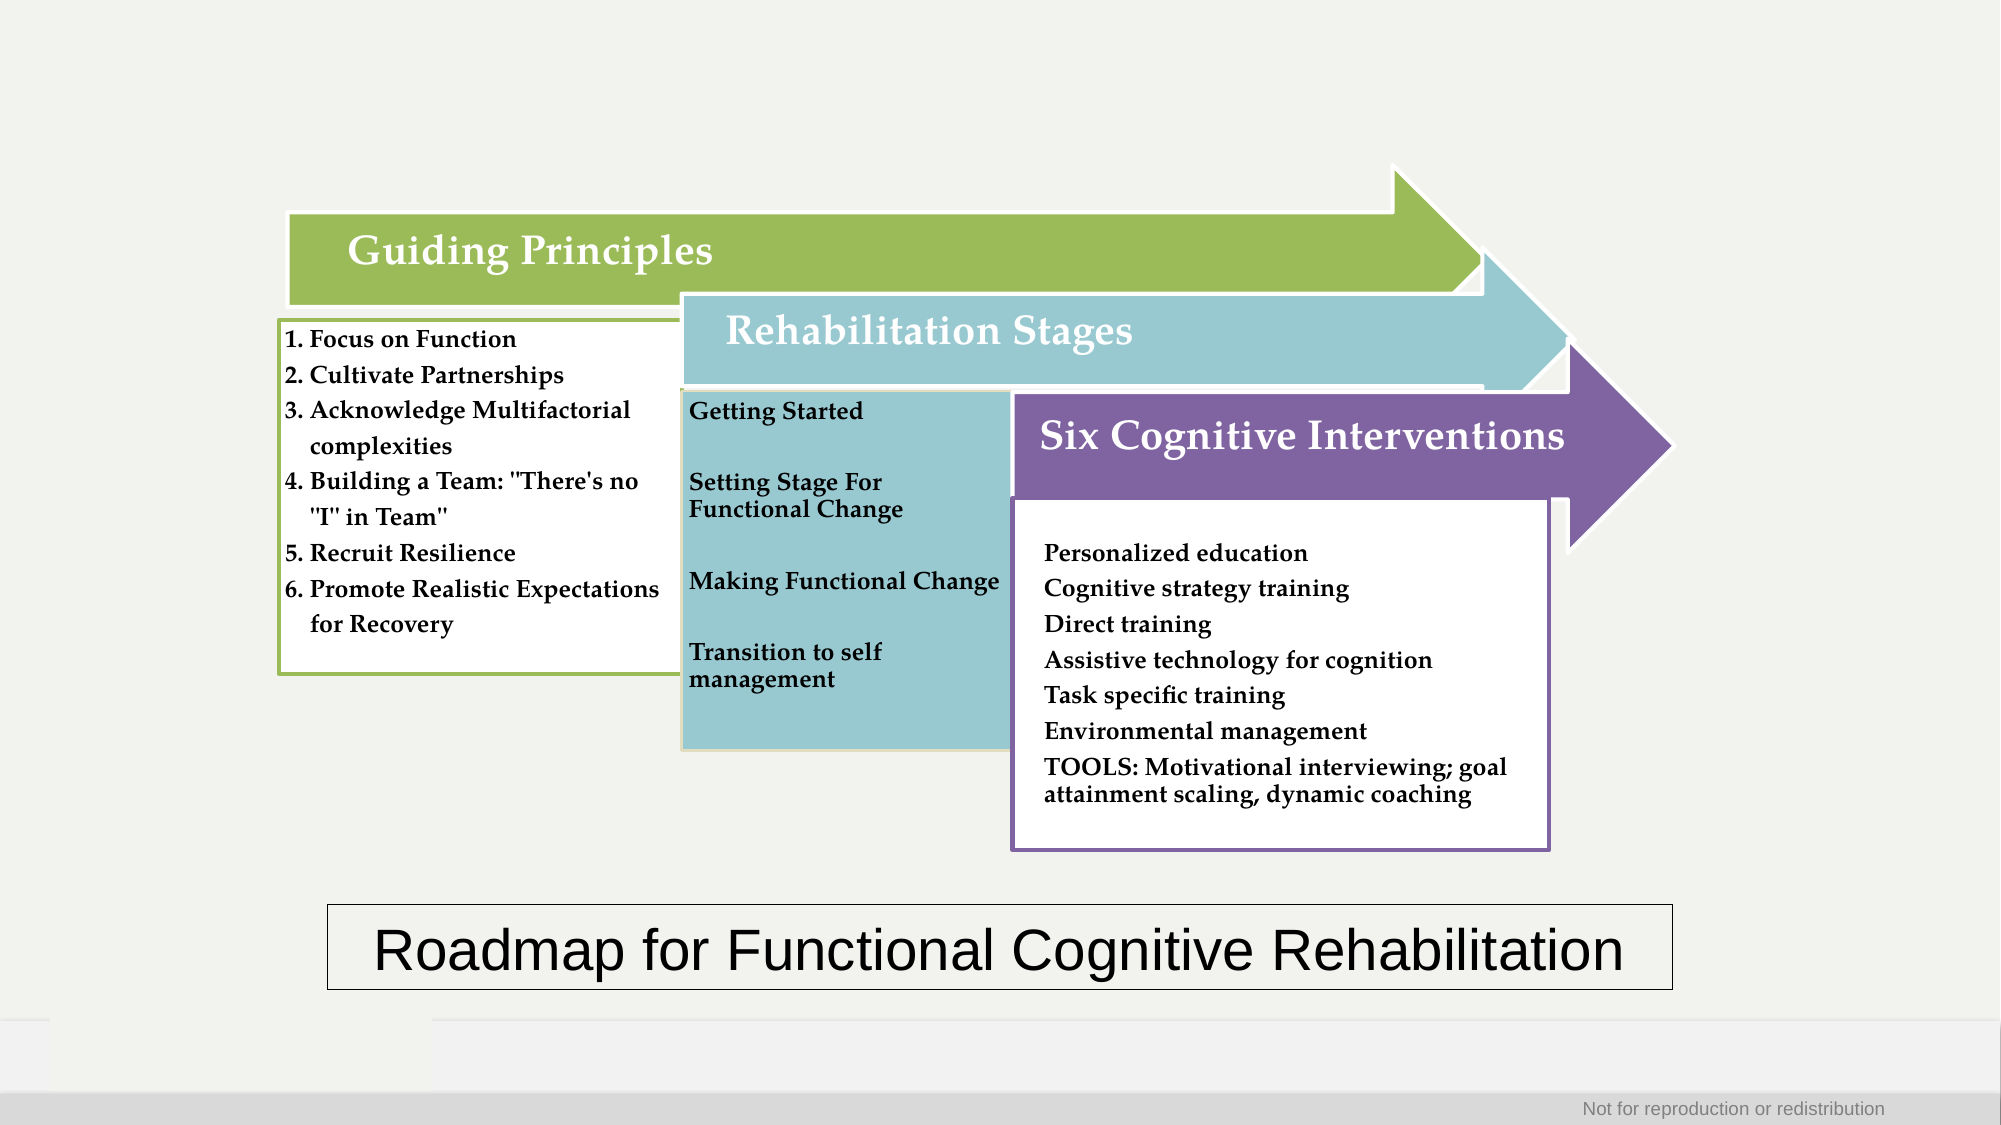

Guiding Principles

          Rehabilitation Stages
1. Focus on Function
2. Cultivate Partnerships
3. Acknowledge Multifactorial
    complexities
4. Building a Team: "There's no
    "I" in Team"
5. Recruit Resilience
6. Promote Realistic Expectations
    for Recovery

  Six Cognitive Interventions

Getting Started

Setting Stage For Functional Change

Making Functional Change

Transition to self management

Personalized education
Cognitive strategy training
Direct training
Assistive technology for cognition
Task specific training
Environmental management
TOOLS: Motivational interviewing; goal attainment scaling, dynamic coaching
Roadmap for Functional Cognitive Rehabilitation